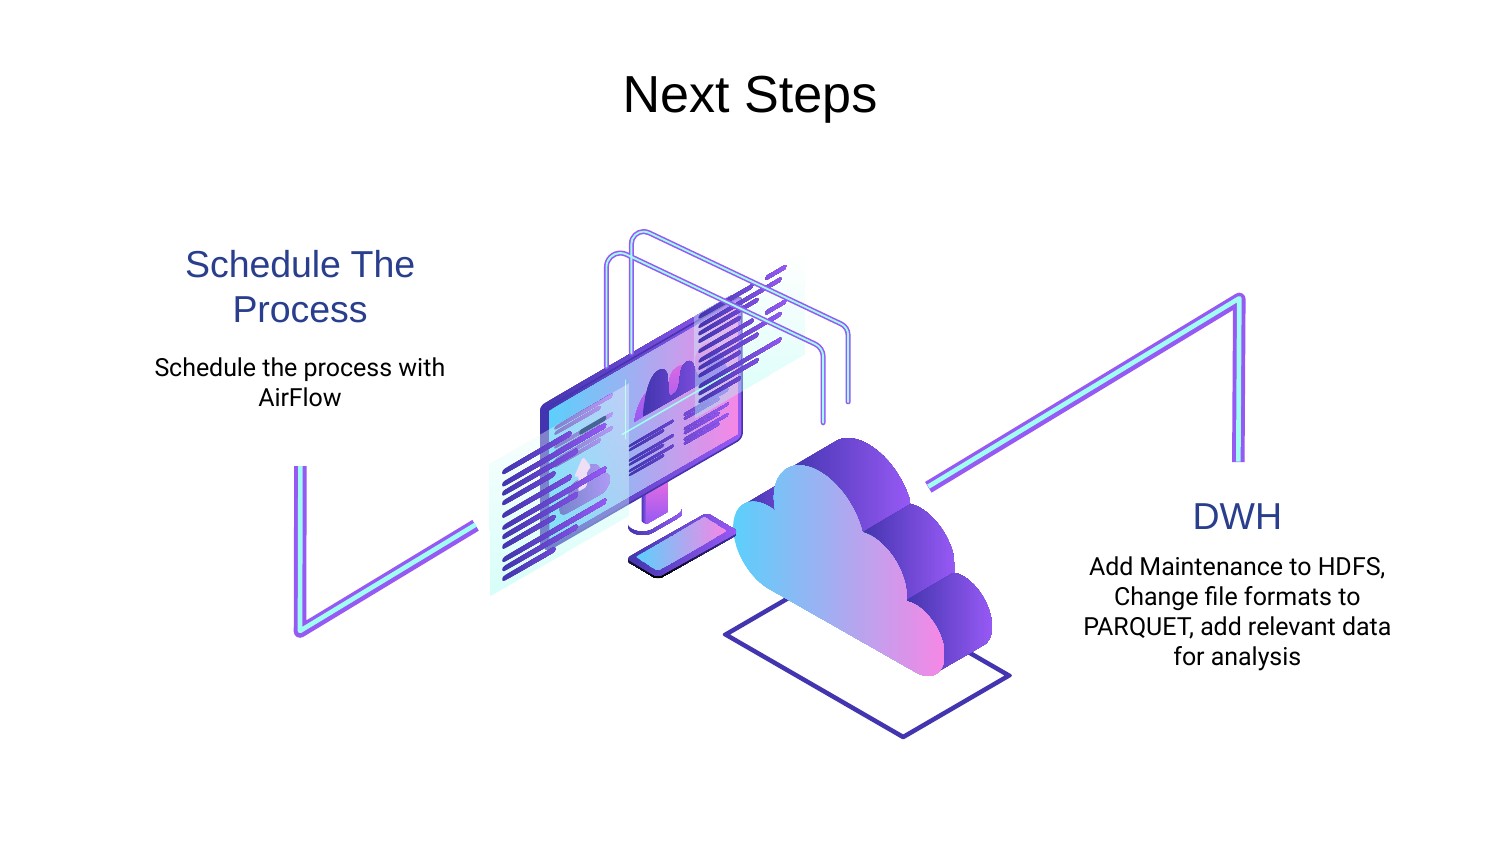

# Next Steps

Schedule The Process
Schedule the process with AirFlow

DWH
Add Maintenance to HDFS, Change file formats to PARQUET, add relevant data for analysis